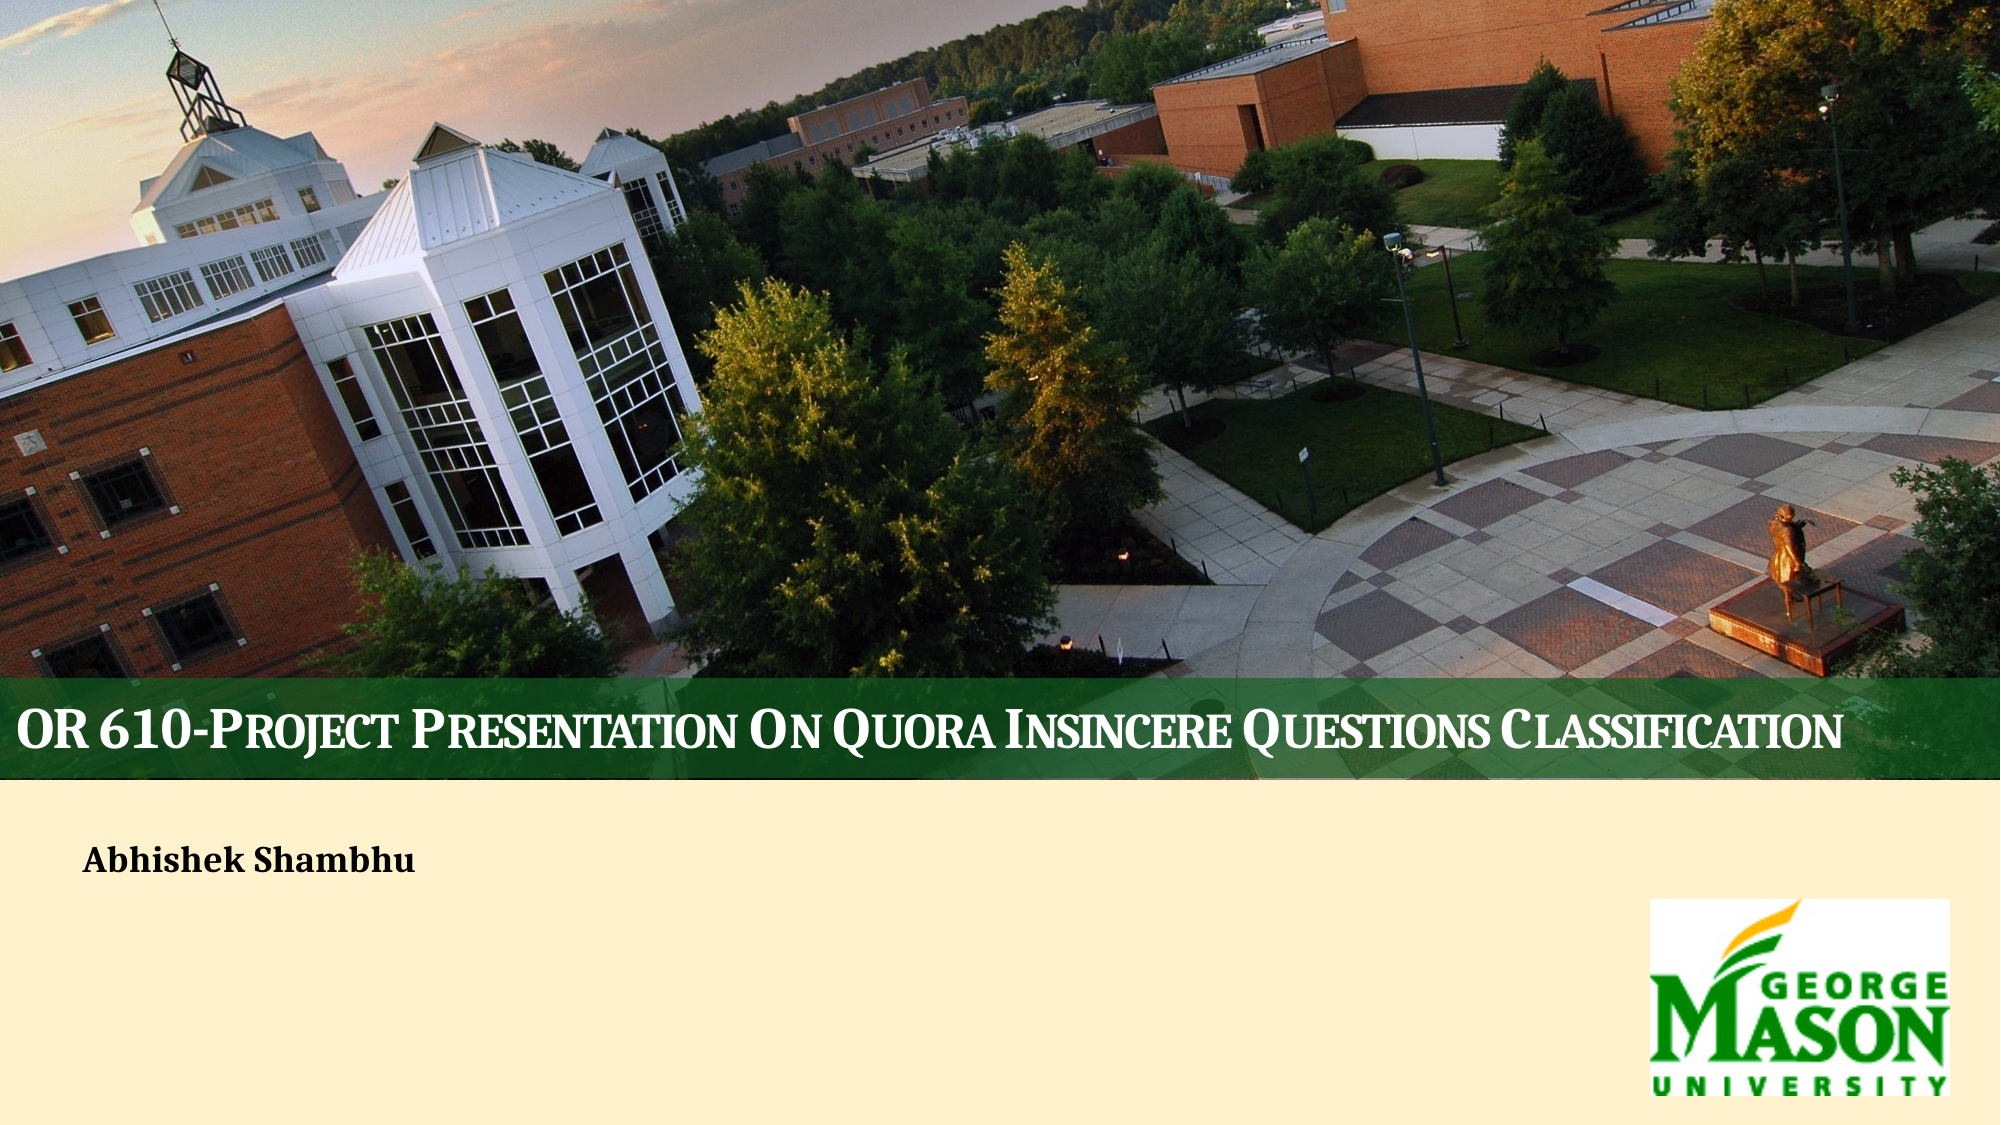

# OR 610-PROJECT PRESENTATION ON Quora INSINCERE QUESTIONS CLASSIFICATION
Abhishek Shambhu